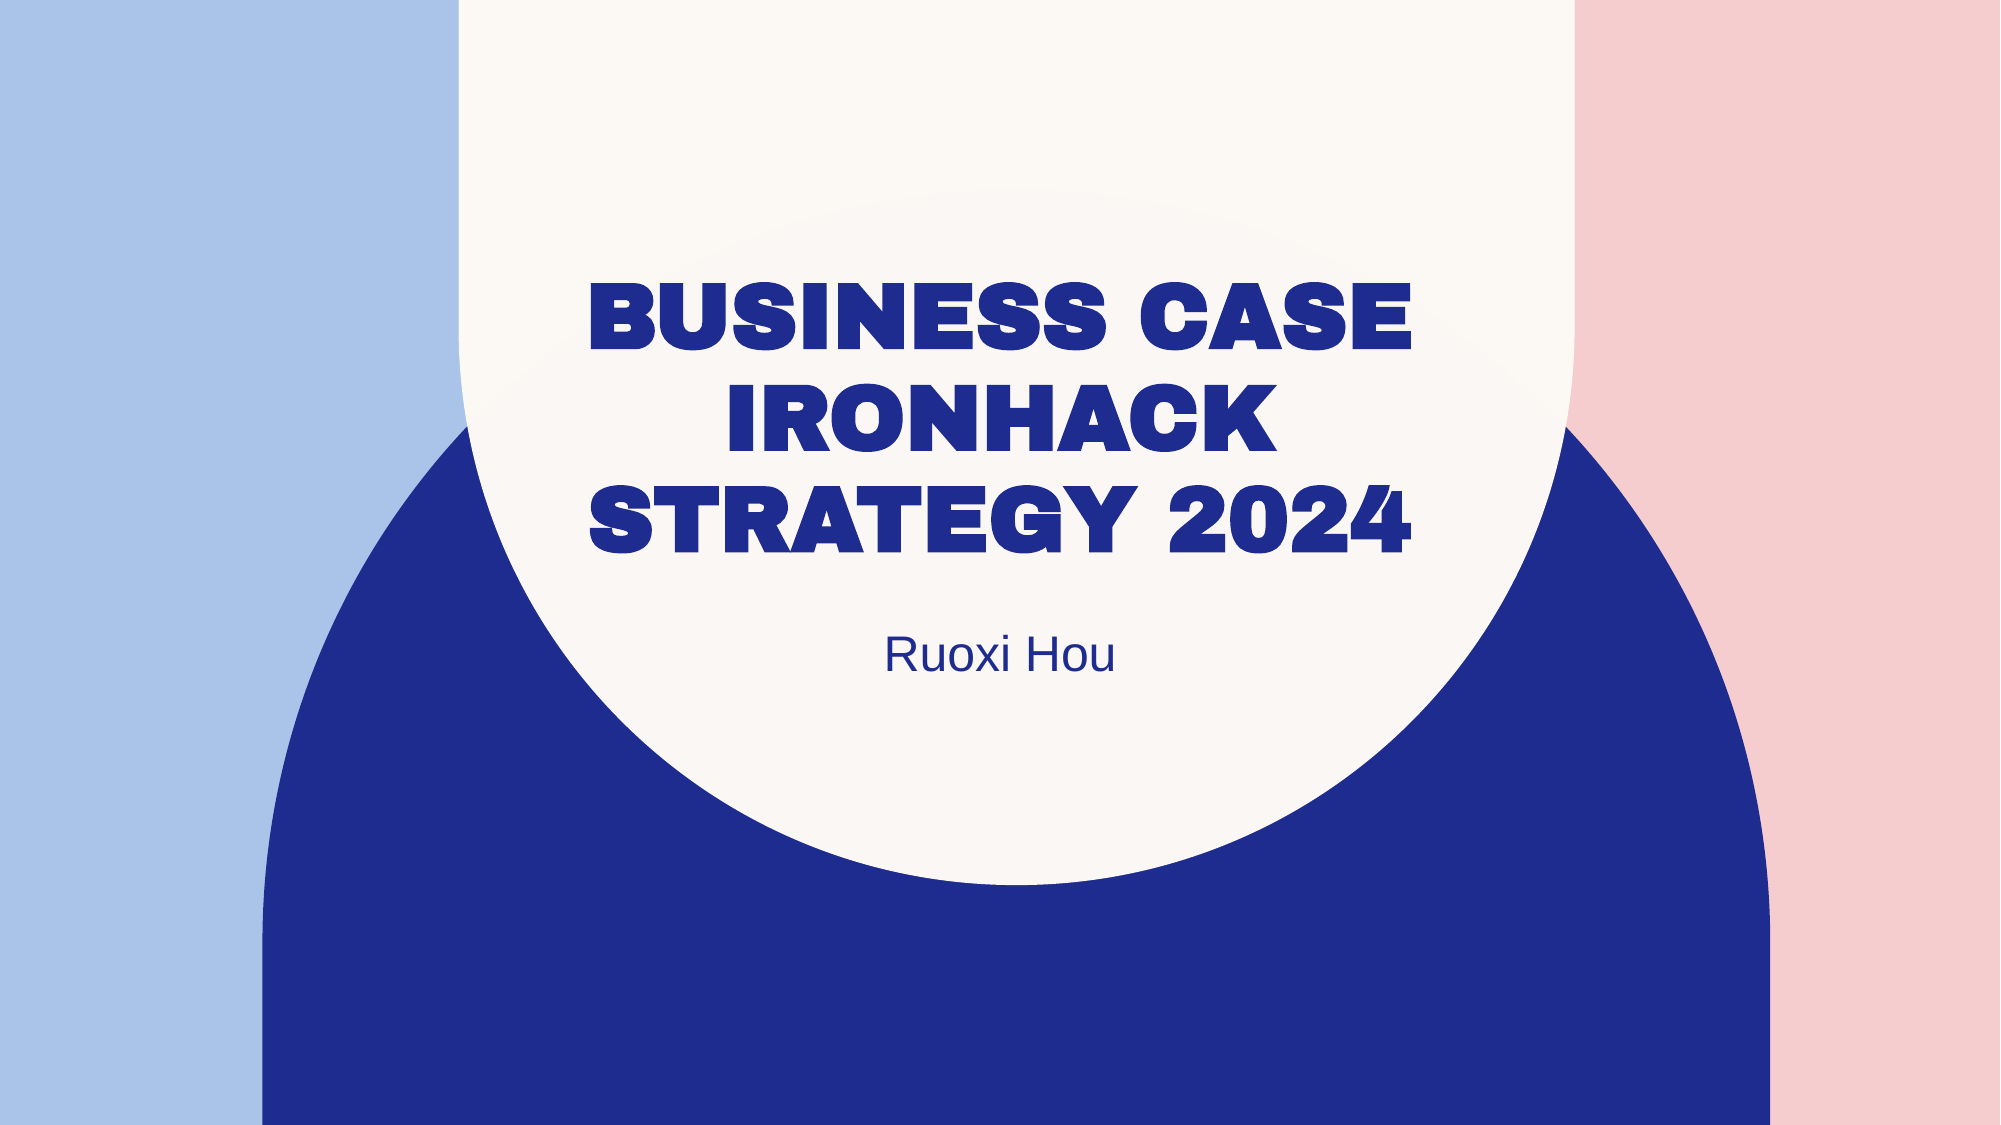

# Business case Ironhack strategy 2024
Ruoxi Hou